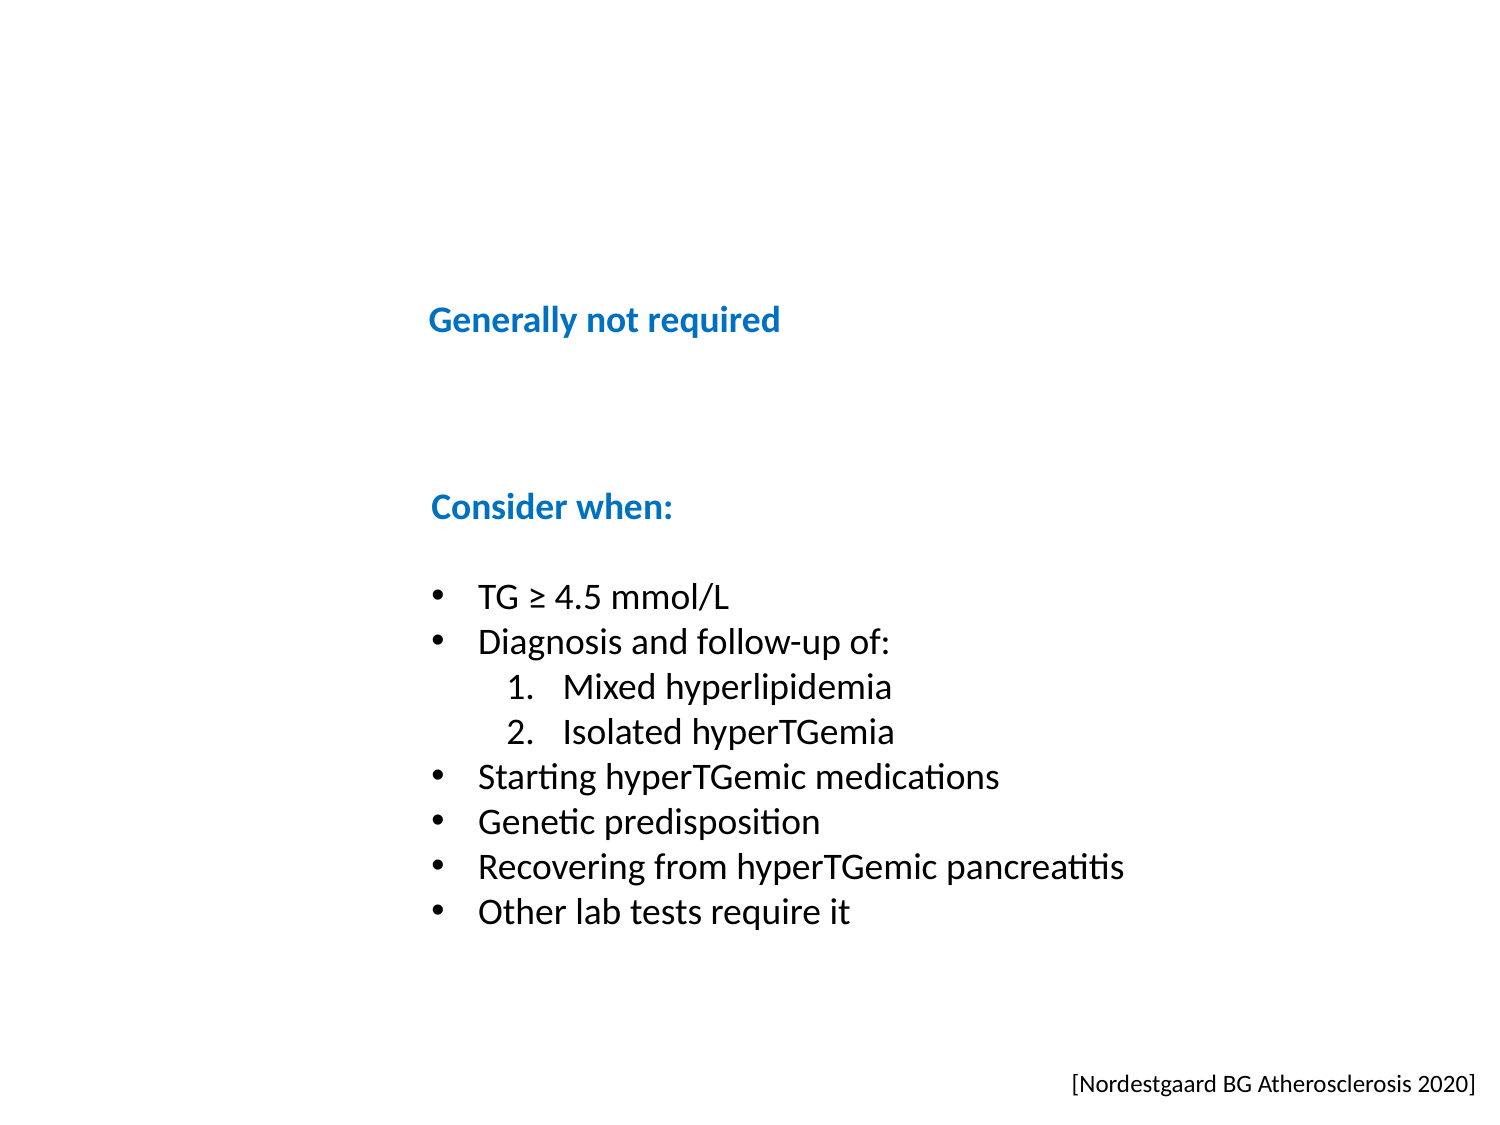

Generally not required
Consider when:

TG ≥ 4.5 mmol/L
Diagnosis and follow-up of:
Mixed hyperlipidemia
Isolated hyperTGemia
Starting hyperTGemic medications
Genetic predisposition
Recovering from hyperTGemic pancreatitis
Other lab tests require it
[Nordestgaard BG Atherosclerosis 2020]